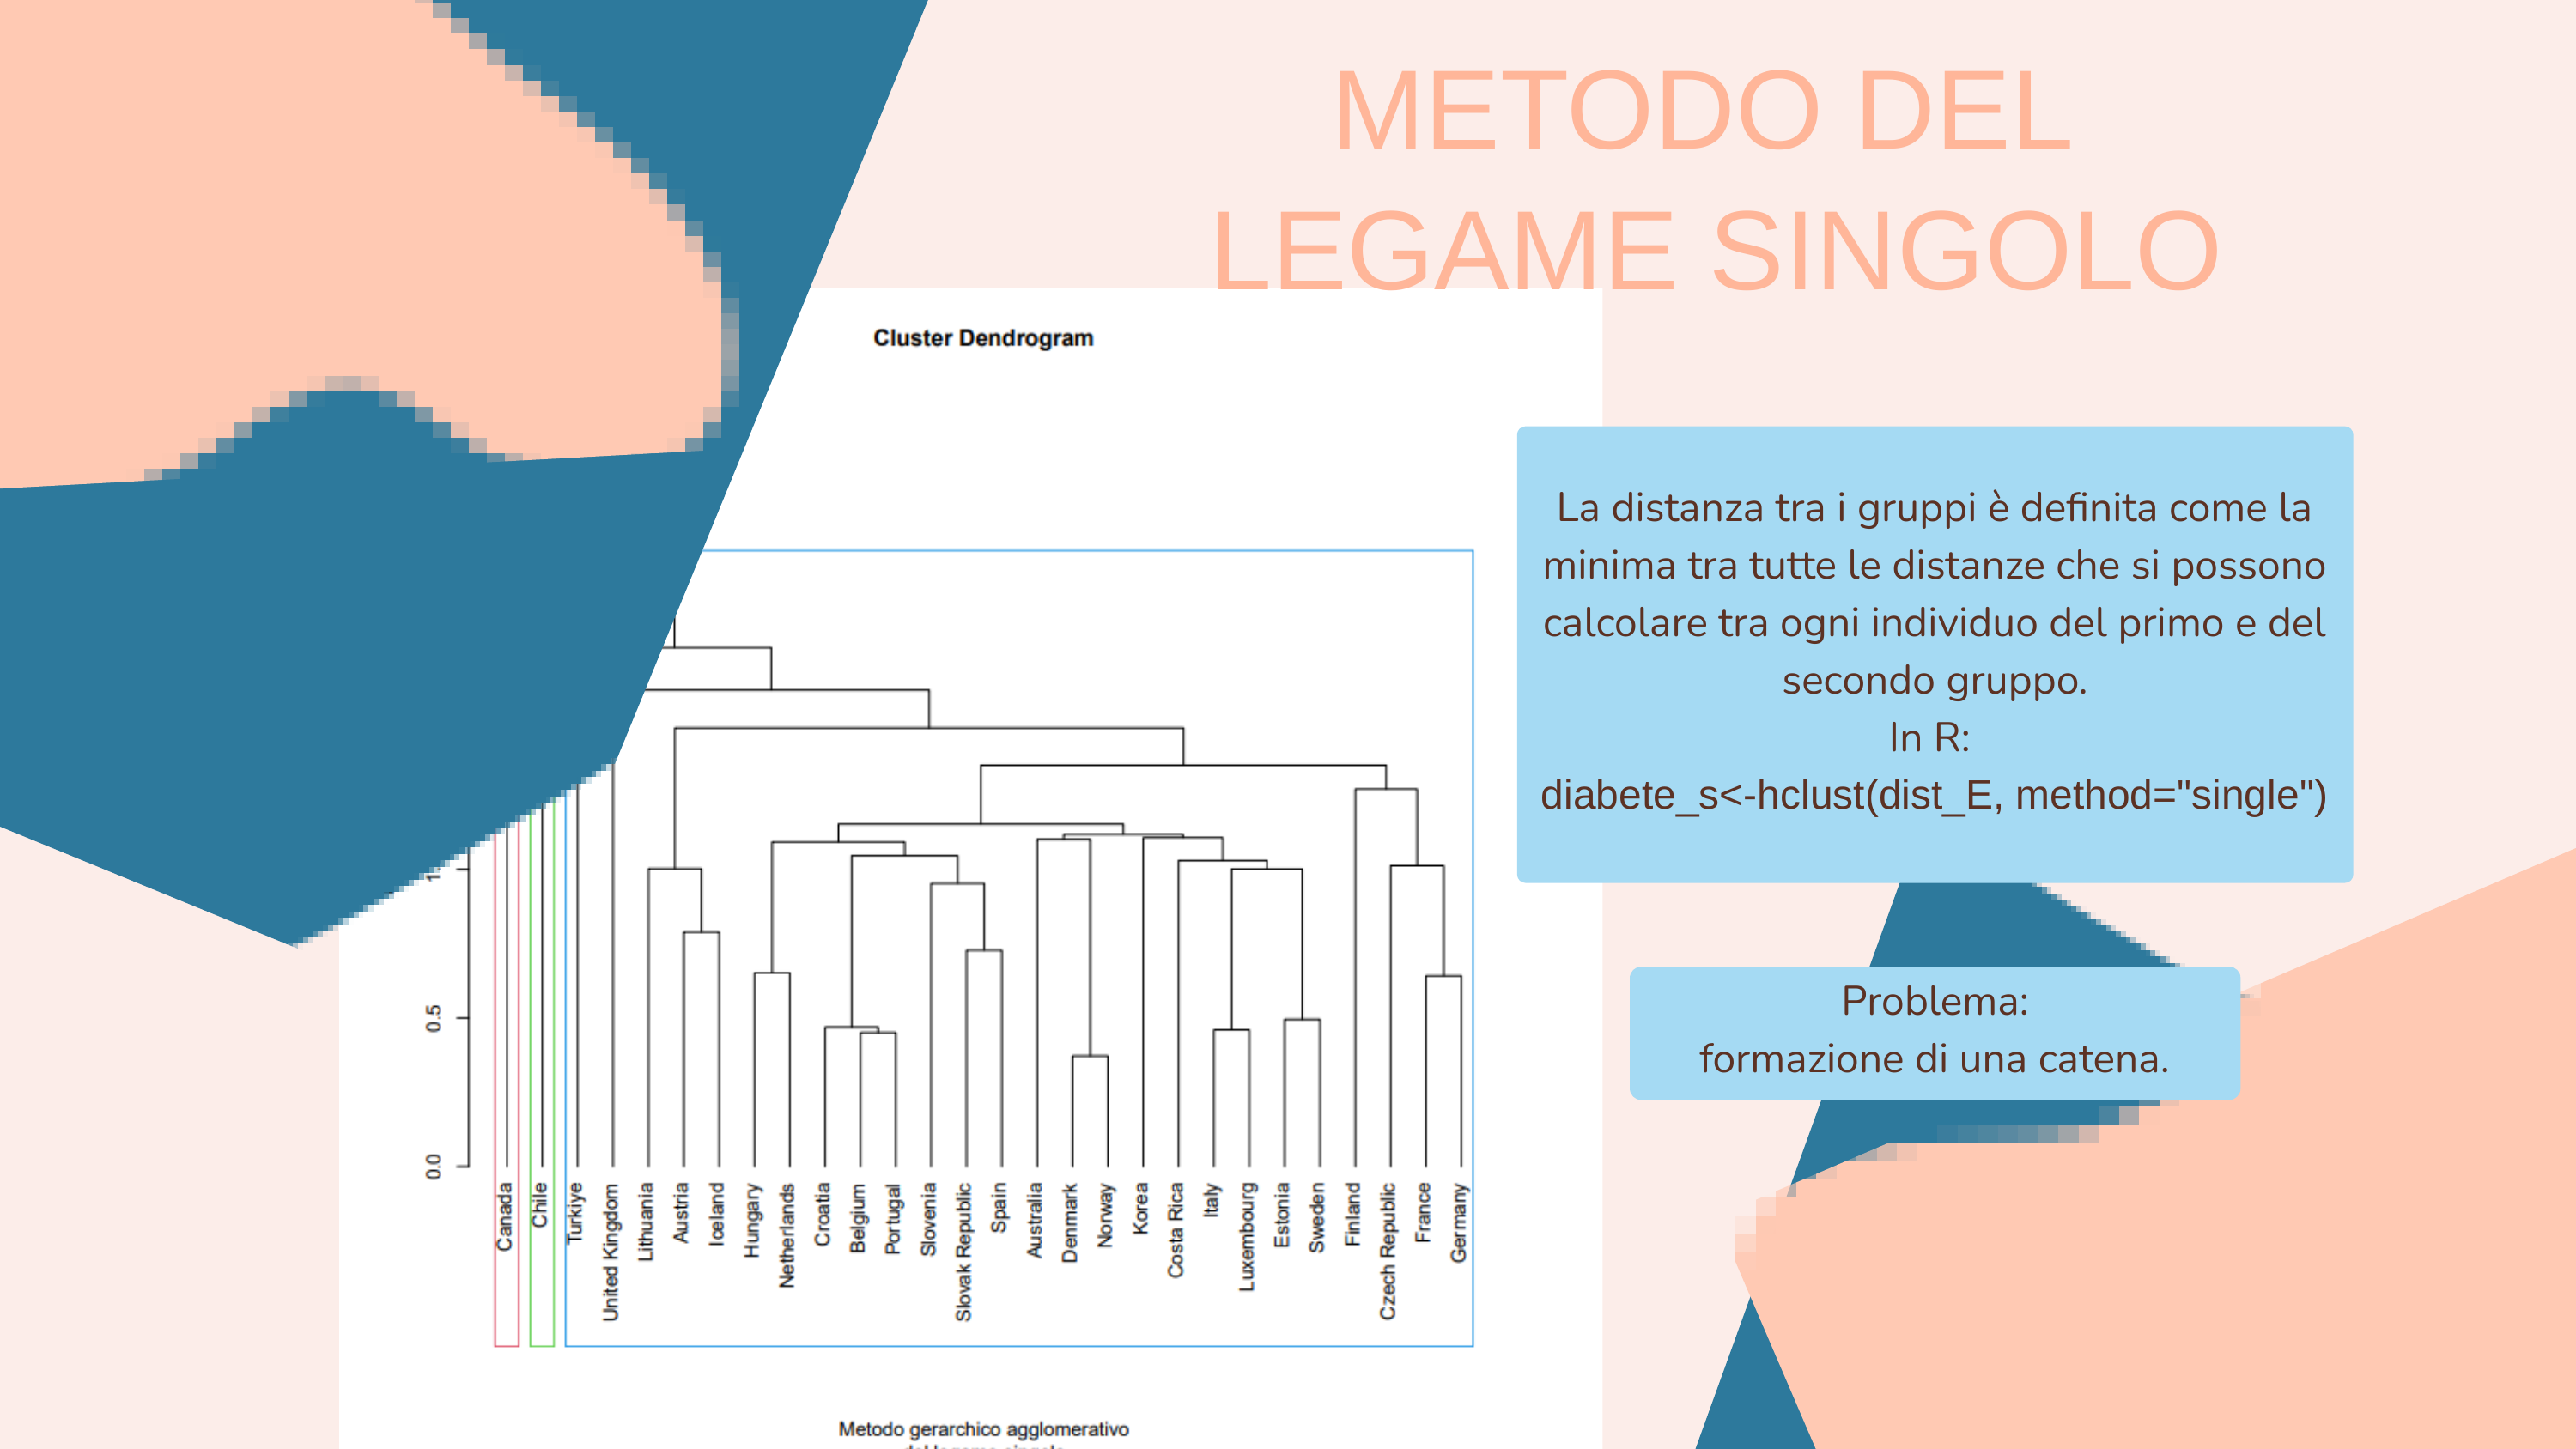

METODO DEL
LEGAME SINGOLO

La distanza tra i gruppi è definita come la minima tra tutte le distanze che si possono calcolare tra ogni individuo del primo e del secondo gruppo.
In R:
diabete_s<-hclust(dist_E, method="single")

Problema:
formazione di una catena.